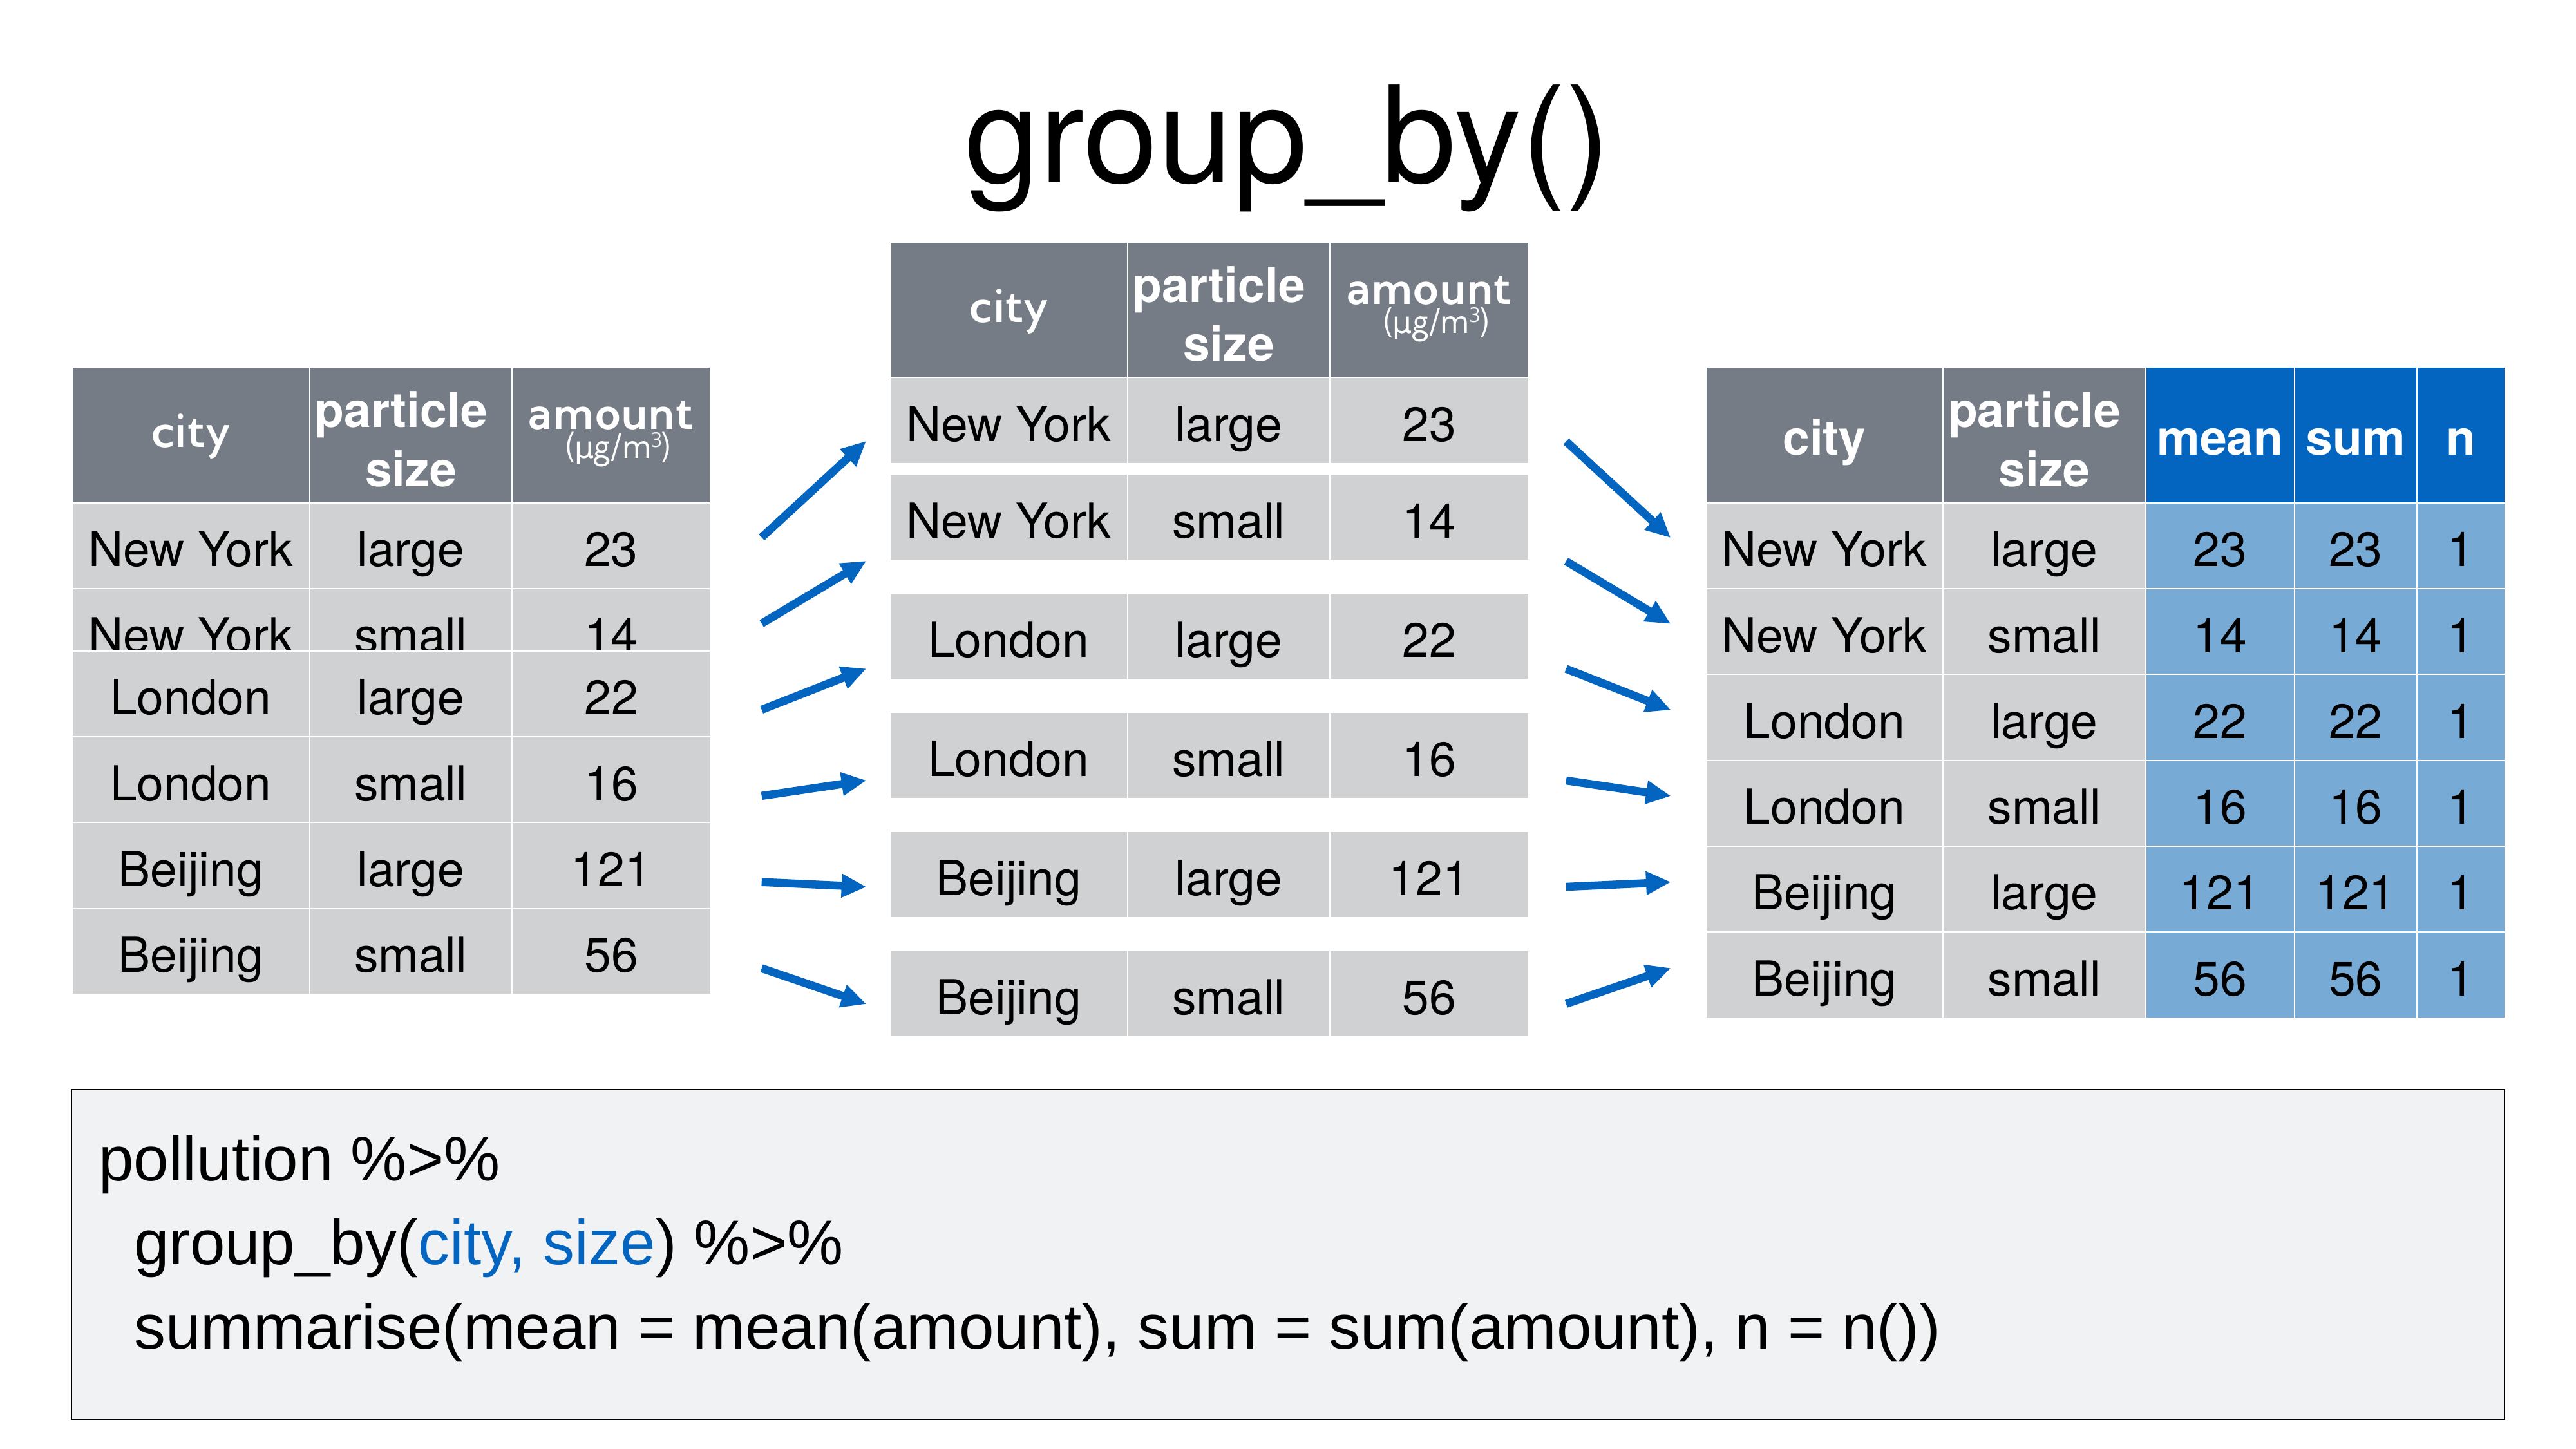

group_by()
| city | particle size | amount (µg/m3) |
| --- | --- | --- |
| New York | large | 23 |
| New York | small | 14 |
| --- | --- | --- |
| London | large | 22 |
| --- | --- | --- |
| London | small | 16 |
| --- | --- | --- |
| Beijing | large | 121 |
| --- | --- | --- |
| Beijing | small | 56 |
| --- | --- | --- |
| city | particle size | amount (µg/m3) |
| --- | --- | --- |
| New York | large | 23 |
| New York | small | 14 |
| London | large | 22 |
| --- | --- | --- |
| London | small | 16 |
| Beijing | large | 121 |
| --- | --- | --- |
| Beijing | small | 56 |
| city | particle size | mean | sum | n |
| --- | --- | --- | --- | --- |
| New York | large | 23 | 23 | 1 |
| New York | small | 14 | 14 | 1 |
| London | large | 22 | 22 | 1 |
| London | small | 16 | 16 | 1 |
| Beijing | large | 121 | 121 | 1 |
| Beijing | small | 56 | 56 | 1 |

pollution %>%
  group_by(city, size) %>%
  summarise(mean = mean(amount), sum = sum(amount), n = n())